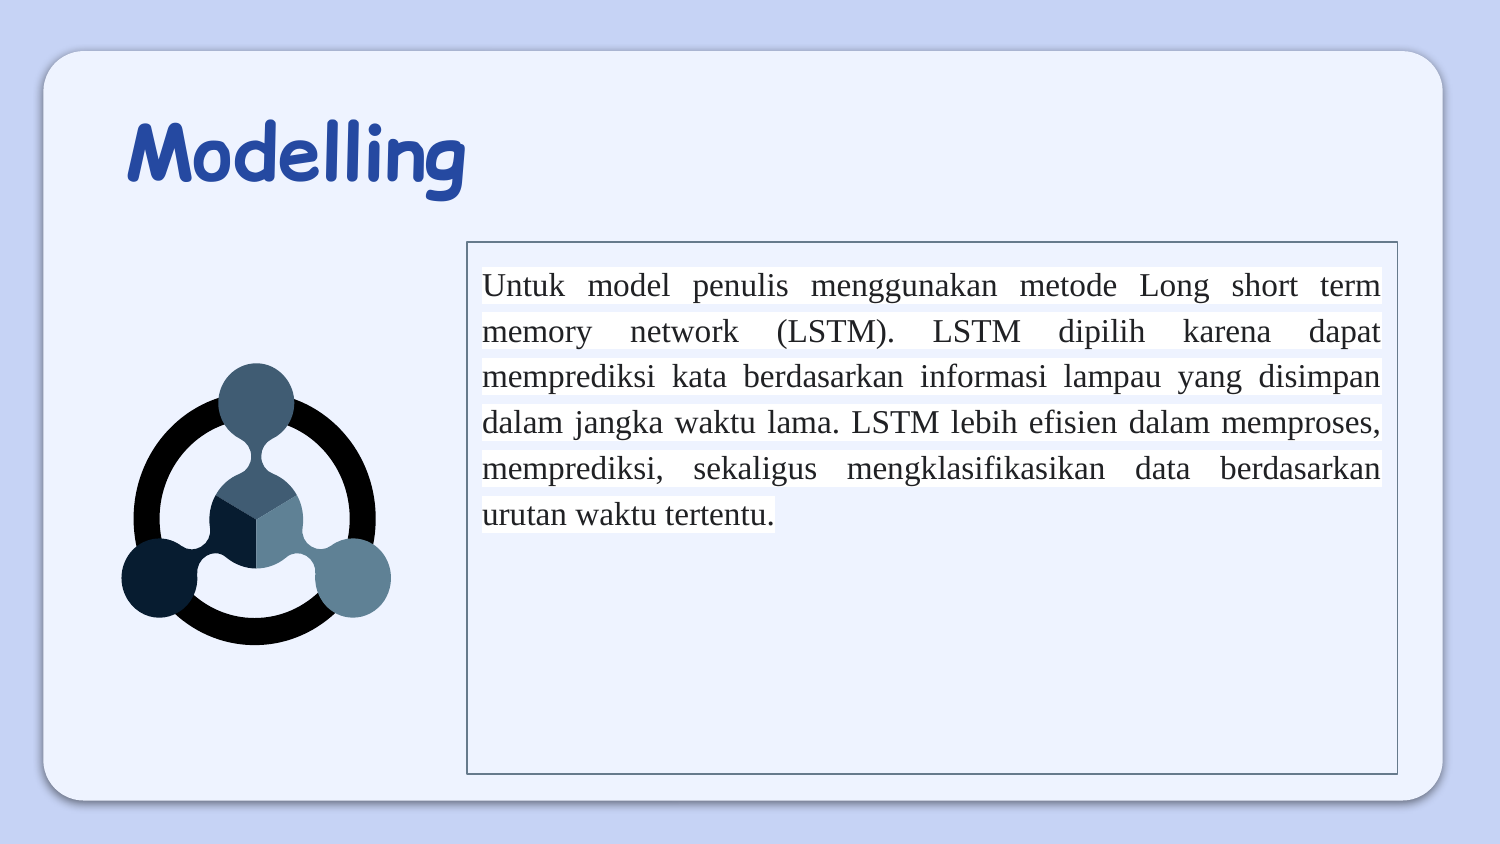

Modelling
Untuk model penulis menggunakan metode Long short term memory network (LSTM). LSTM dipilih karena dapat memprediksi kata berdasarkan informasi lampau yang disimpan dalam jangka waktu lama. LSTM lebih efisien dalam memproses, memprediksi, sekaligus mengklasifikasikan data berdasarkan urutan waktu tertentu.